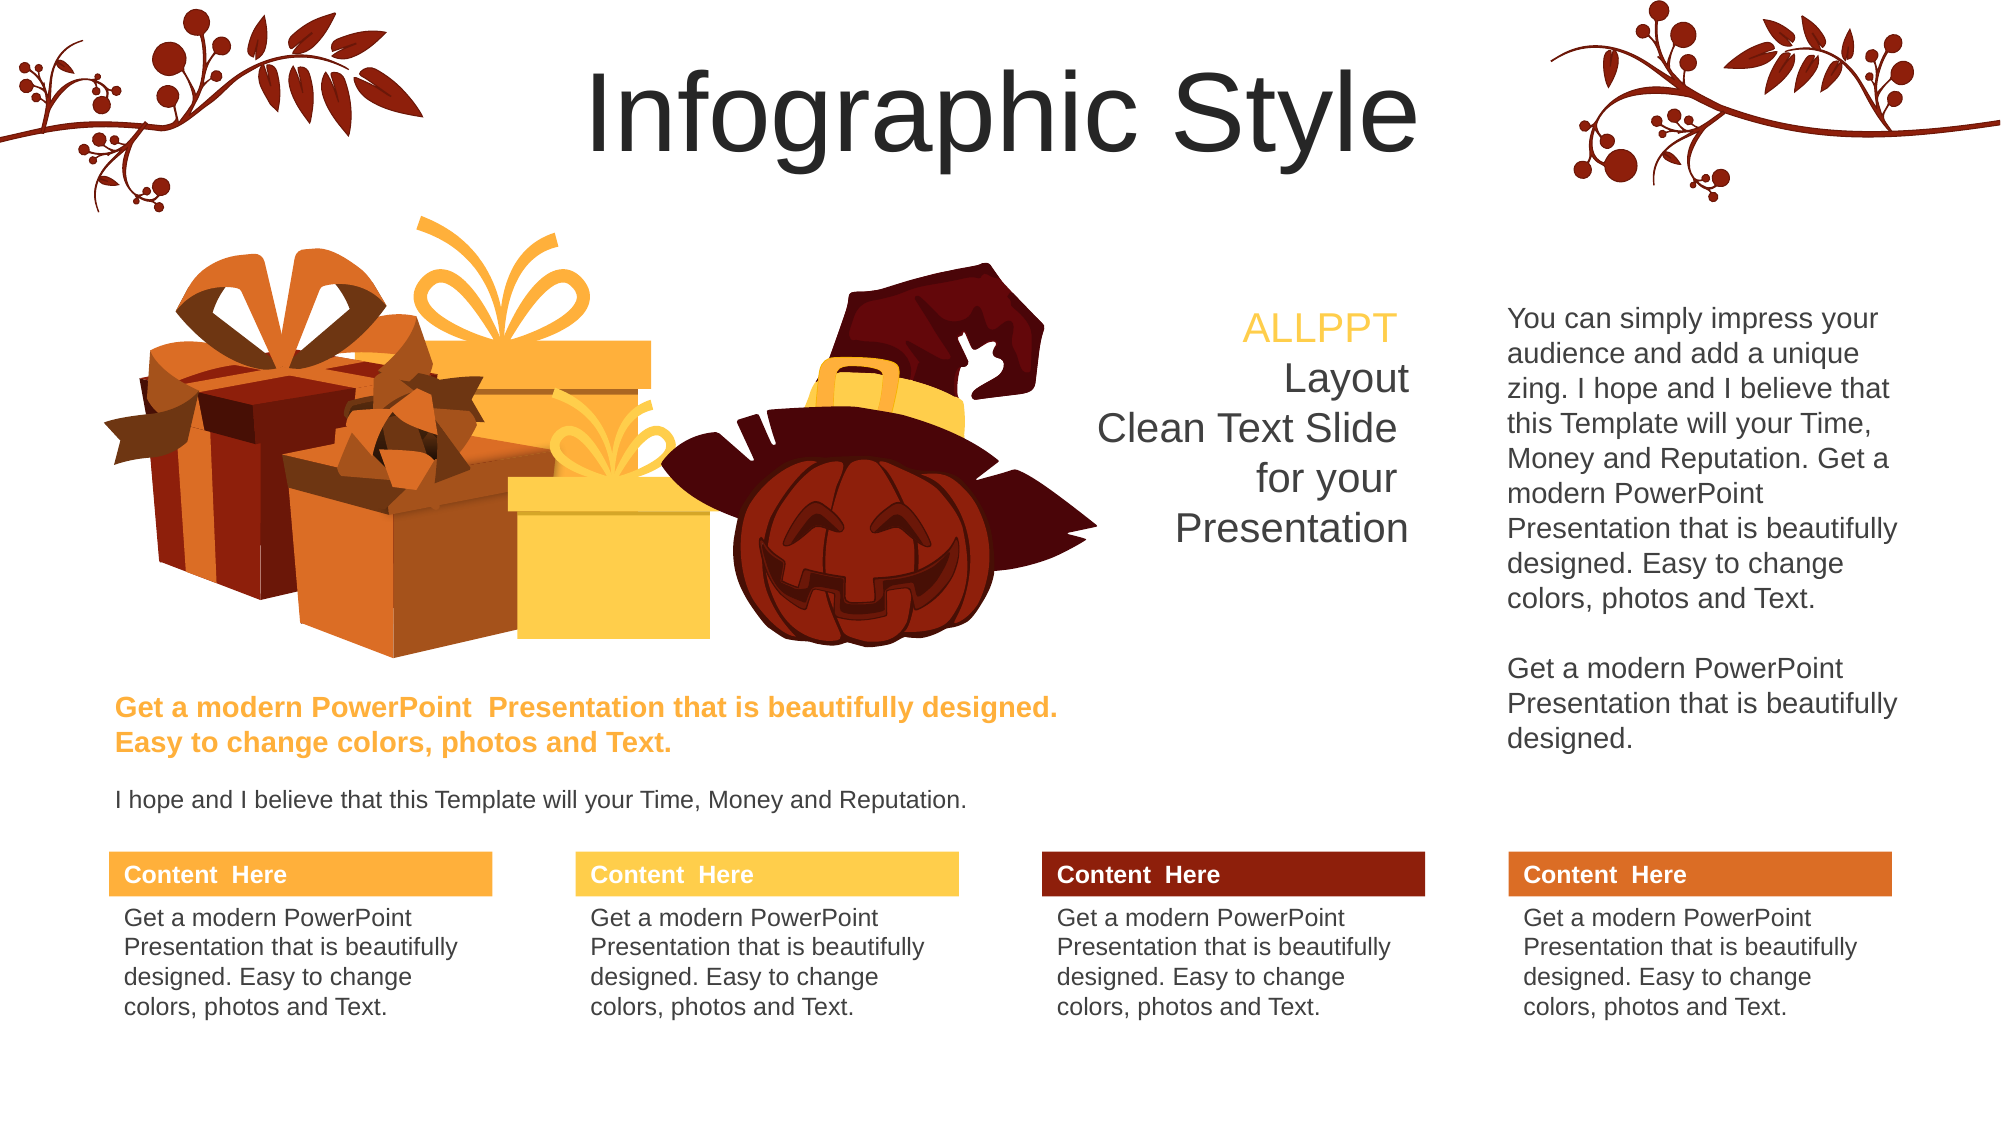

Infographic Style

ALLPPT
Layout
Clean Text Slide
for your
Presentation
You can simply impress your audience and add a unique zing. I hope and I believe that this Template will your Time, Money and Reputation. Get a modern PowerPoint  Presentation that is beautifully designed. Easy to change colors, photos and Text.

Get a modern PowerPoint  Presentation that is beautifully designed.
Get a modern PowerPoint  Presentation that is beautifully designed. Easy to change colors, photos and Text.
I hope and I believe that this Template will your Time, Money and Reputation.
Content  Here
Get a modern PowerPoint  Presentation that is beautifully designed. Easy to change colors, photos and Text.
Content  Here
Get a modern PowerPoint  Presentation that is beautifully designed. Easy to change colors, photos and Text.
Content  Here
Get a modern PowerPoint  Presentation that is beautifully designed. Easy to change colors, photos and Text.
Content  Here
Get a modern PowerPoint  Presentation that is beautifully designed. Easy to change colors, photos and Text.